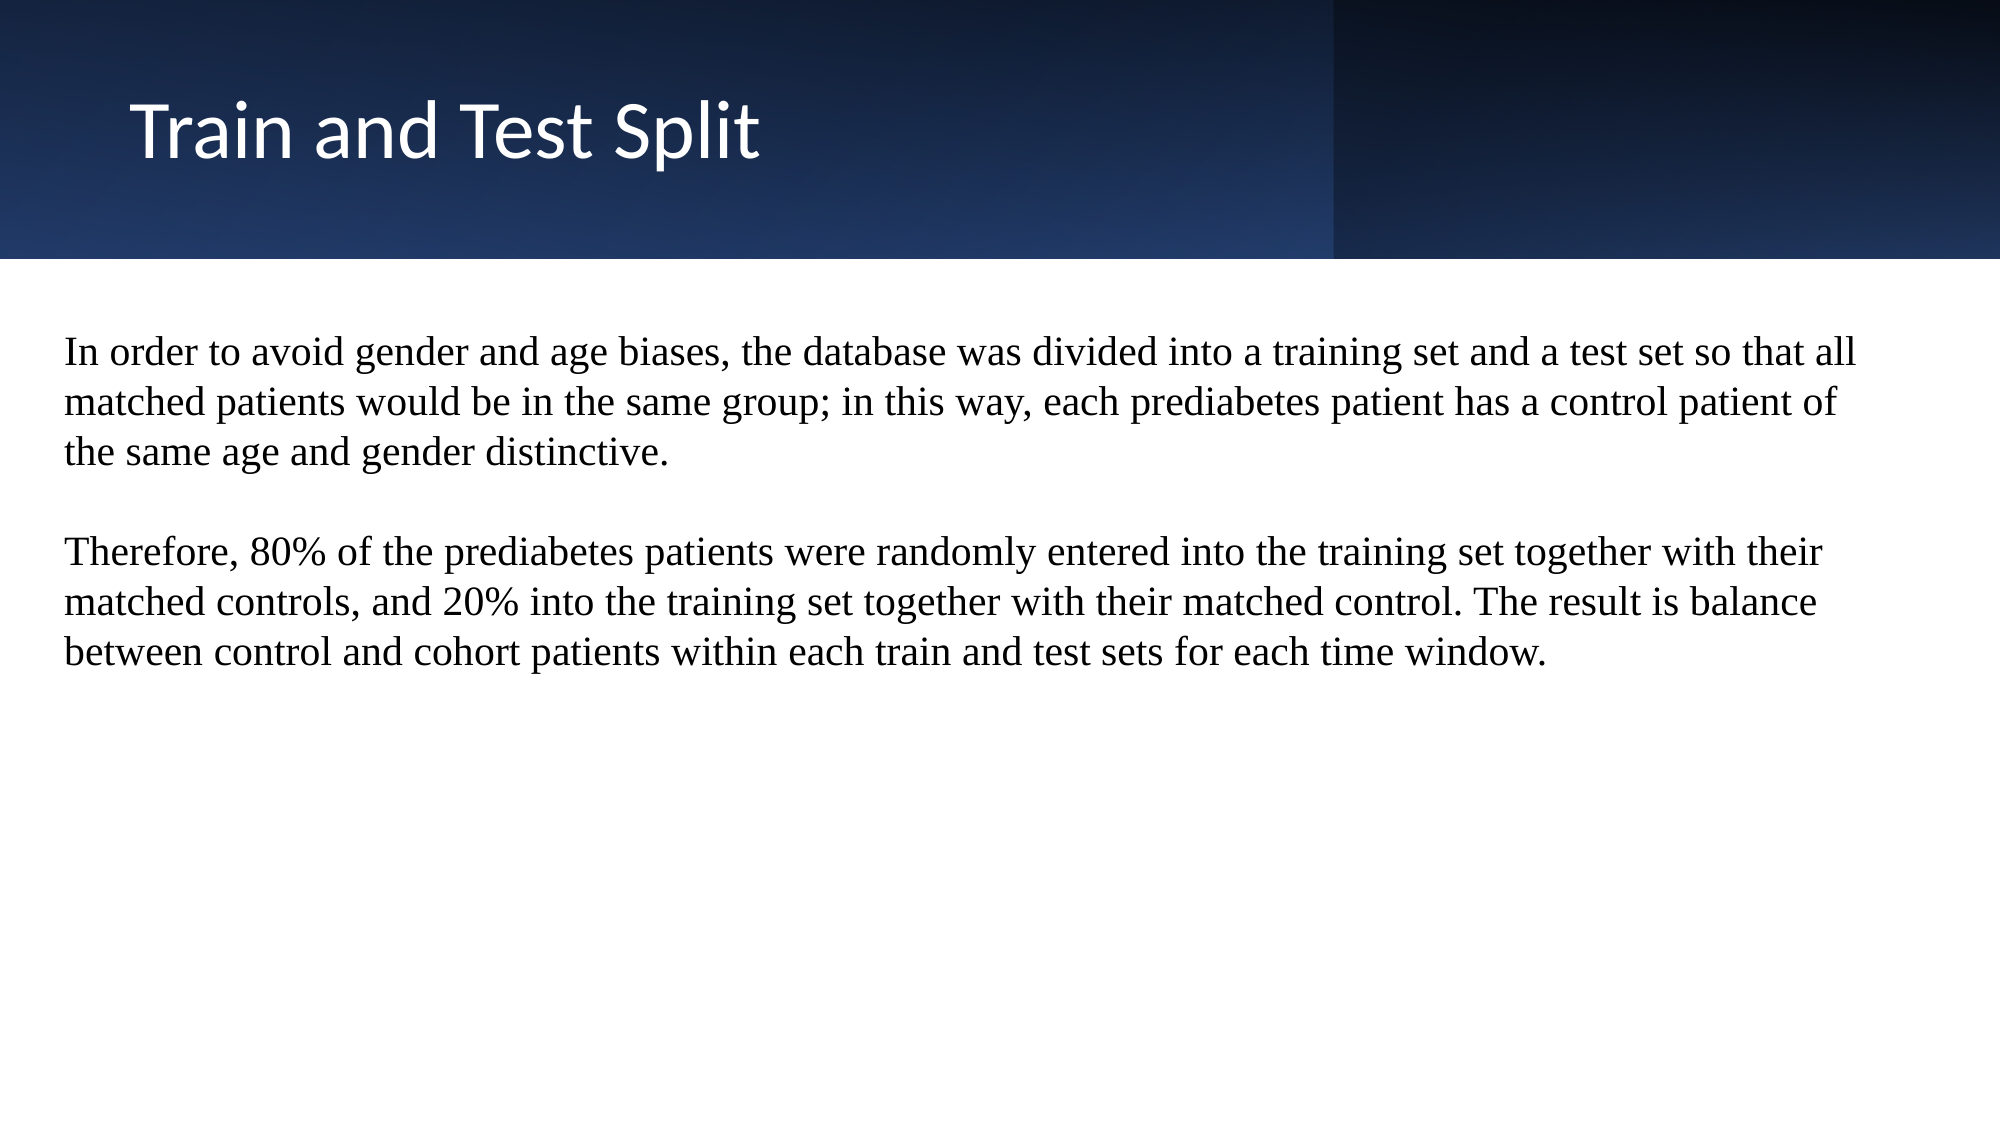

# Train and Test Split
In order to avoid gender and age biases, the database was divided into a training set and a test set so that all matched patients would be in the same group; in this way, each prediabetes patient has a control patient of the same age and gender distinctive.

Therefore, 80% of the prediabetes patients were randomly entered into the training set together with their matched controls, and 20% into the training set together with their matched control. The result is balance between control and cohort patients within each train and test sets for each time window.